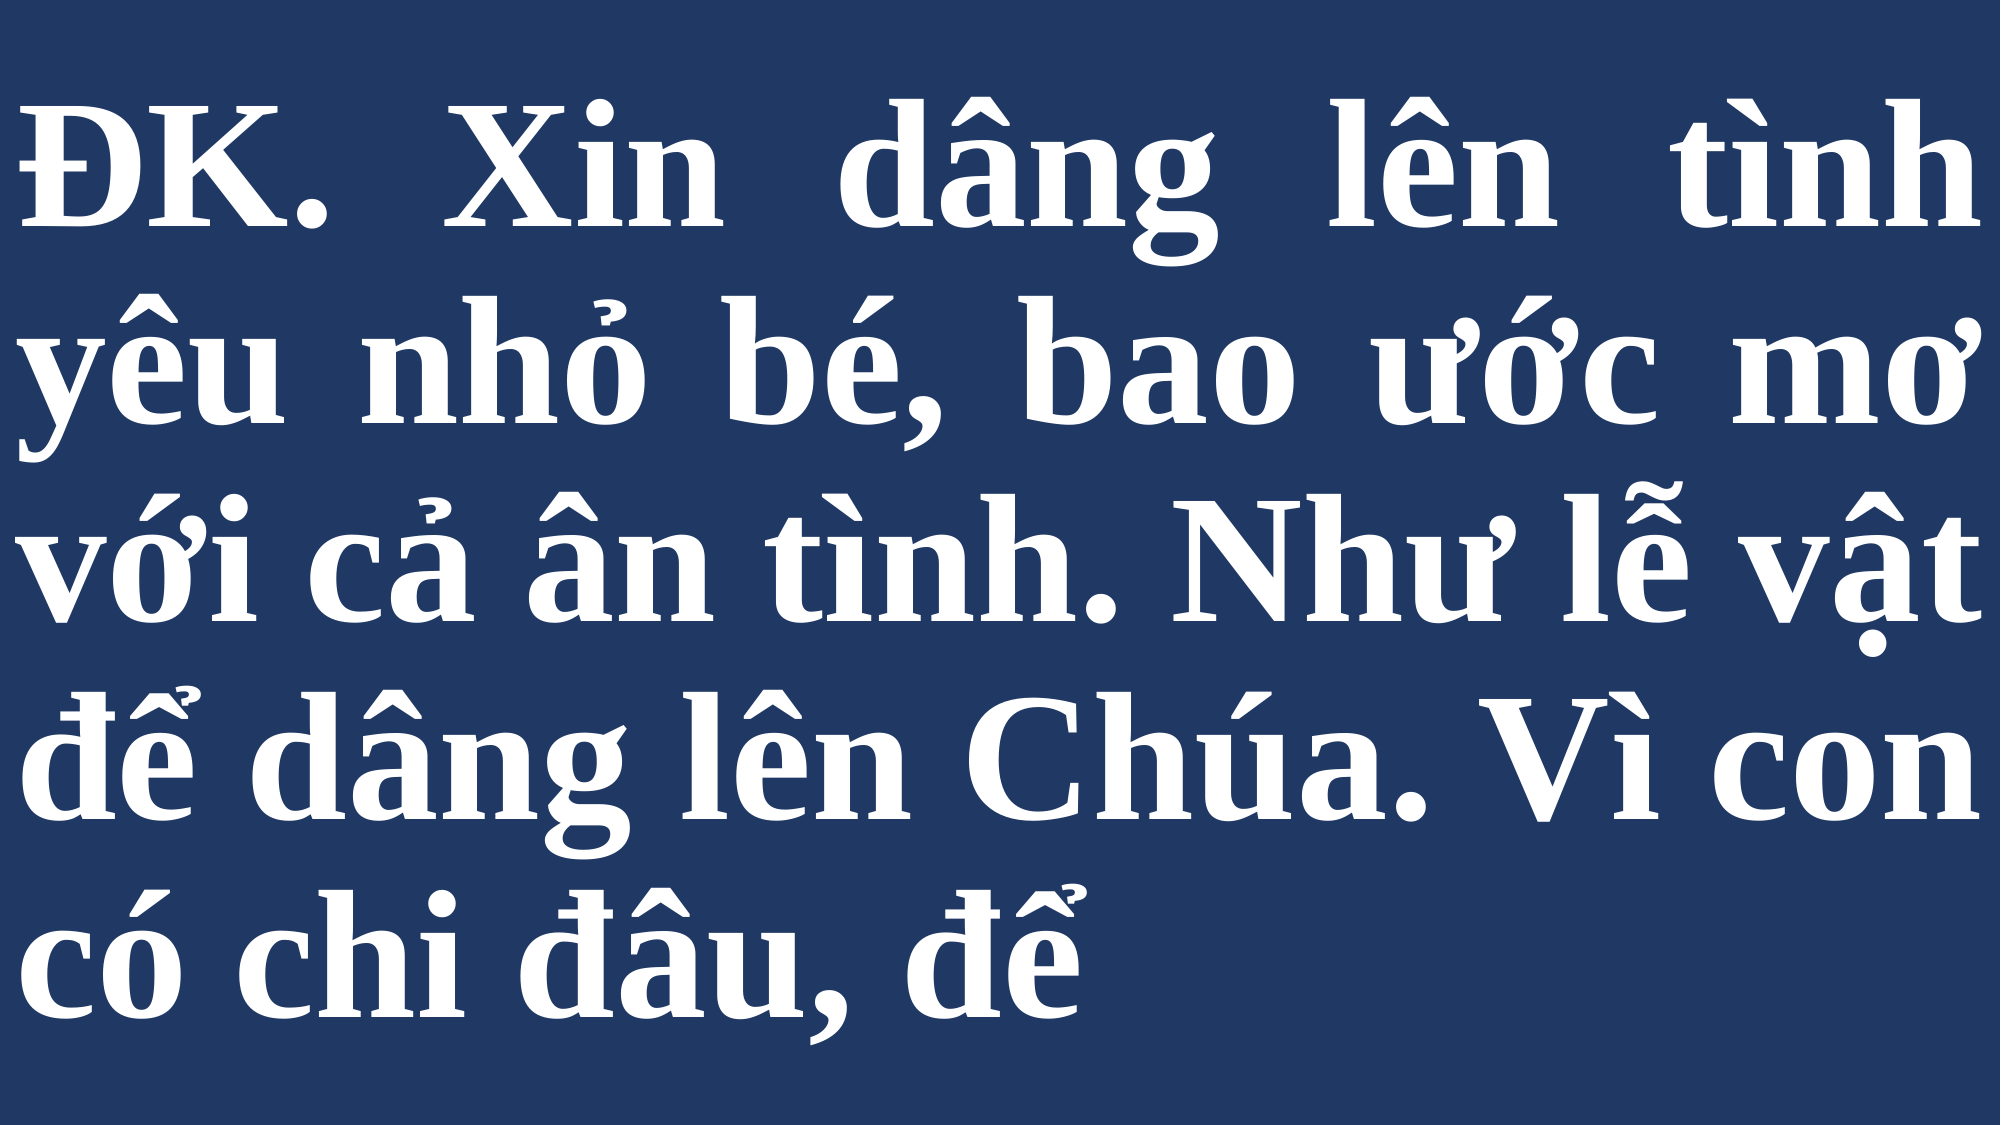

# ĐK. Xin dâng lên tình yêu nhỏ bé, bao ước mơ với cả ân tình. Như lễ vật để dâng lên Chúa. Vì con có chi đâu, để